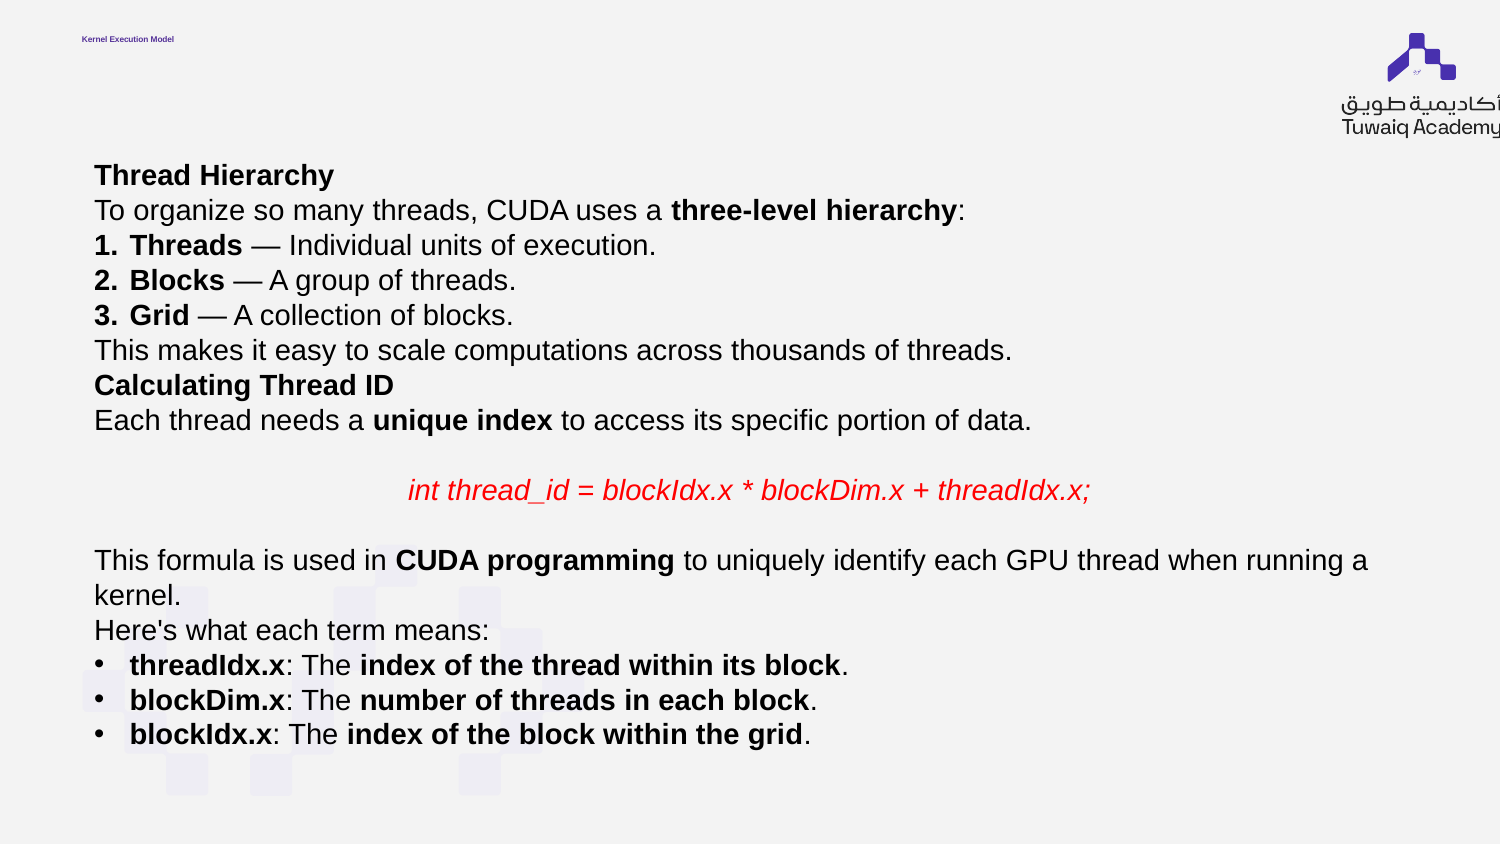

# Kernel Execution Model
Thread Hierarchy
To organize so many threads, CUDA uses a three-level hierarchy:
Threads — Individual units of execution.
Blocks — A group of threads.
Grid — A collection of blocks.
This makes it easy to scale computations across thousands of threads.
Calculating Thread ID
Each thread needs a unique index to access its specific portion of data.

int thread_id = blockIdx.x * blockDim.x + threadIdx.x;

This formula is used in CUDA programming to uniquely identify each GPU thread when running a kernel.
Here's what each term means:
threadIdx.x: The index of the thread within its block.
blockDim.x: The number of threads in each block.
blockIdx.x: The index of the block within the grid.